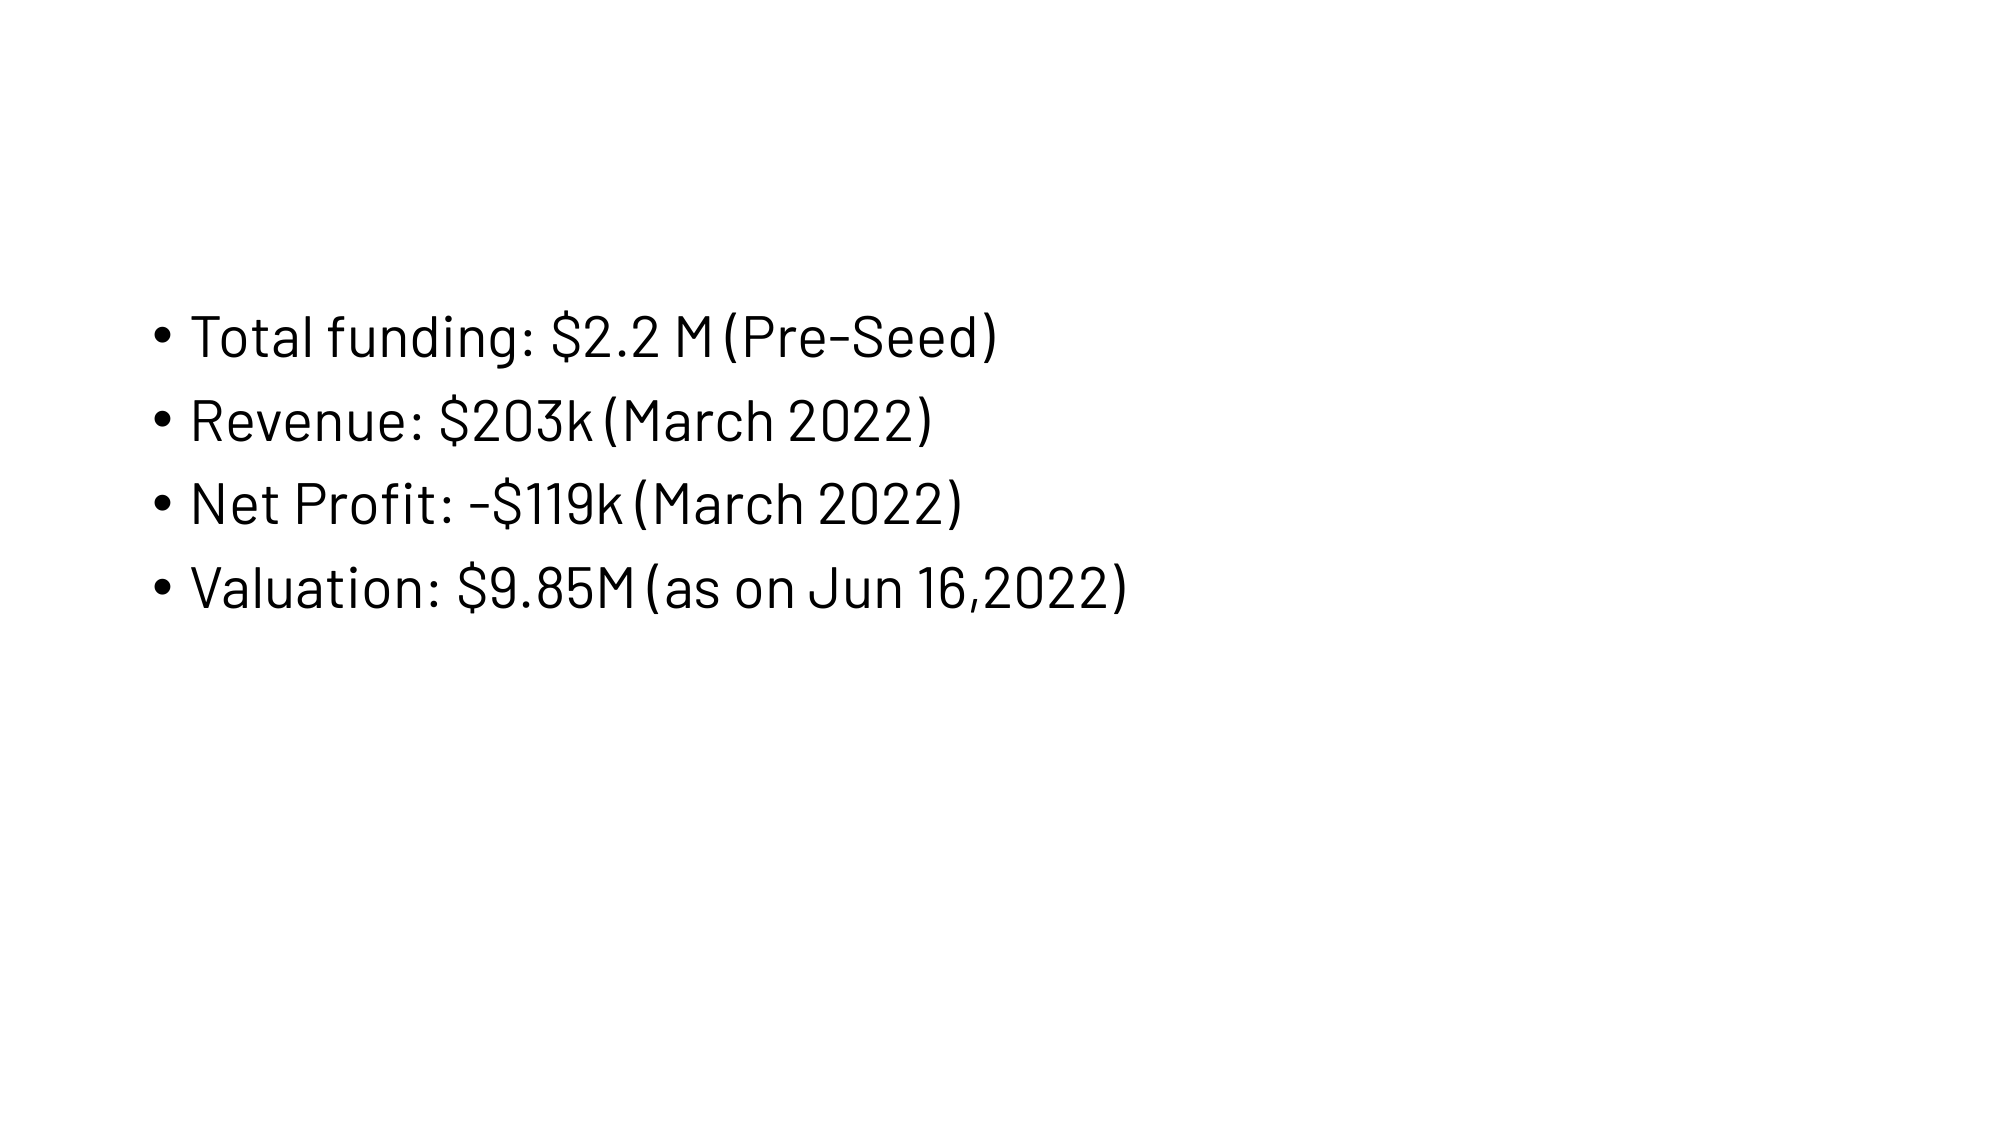

#
Total funding: $2.2 M (Pre-Seed)
Revenue: $203k (March 2022)
Net Profit: -$119k (March 2022)
Valuation: $9.85M (as on Jun 16,2022)